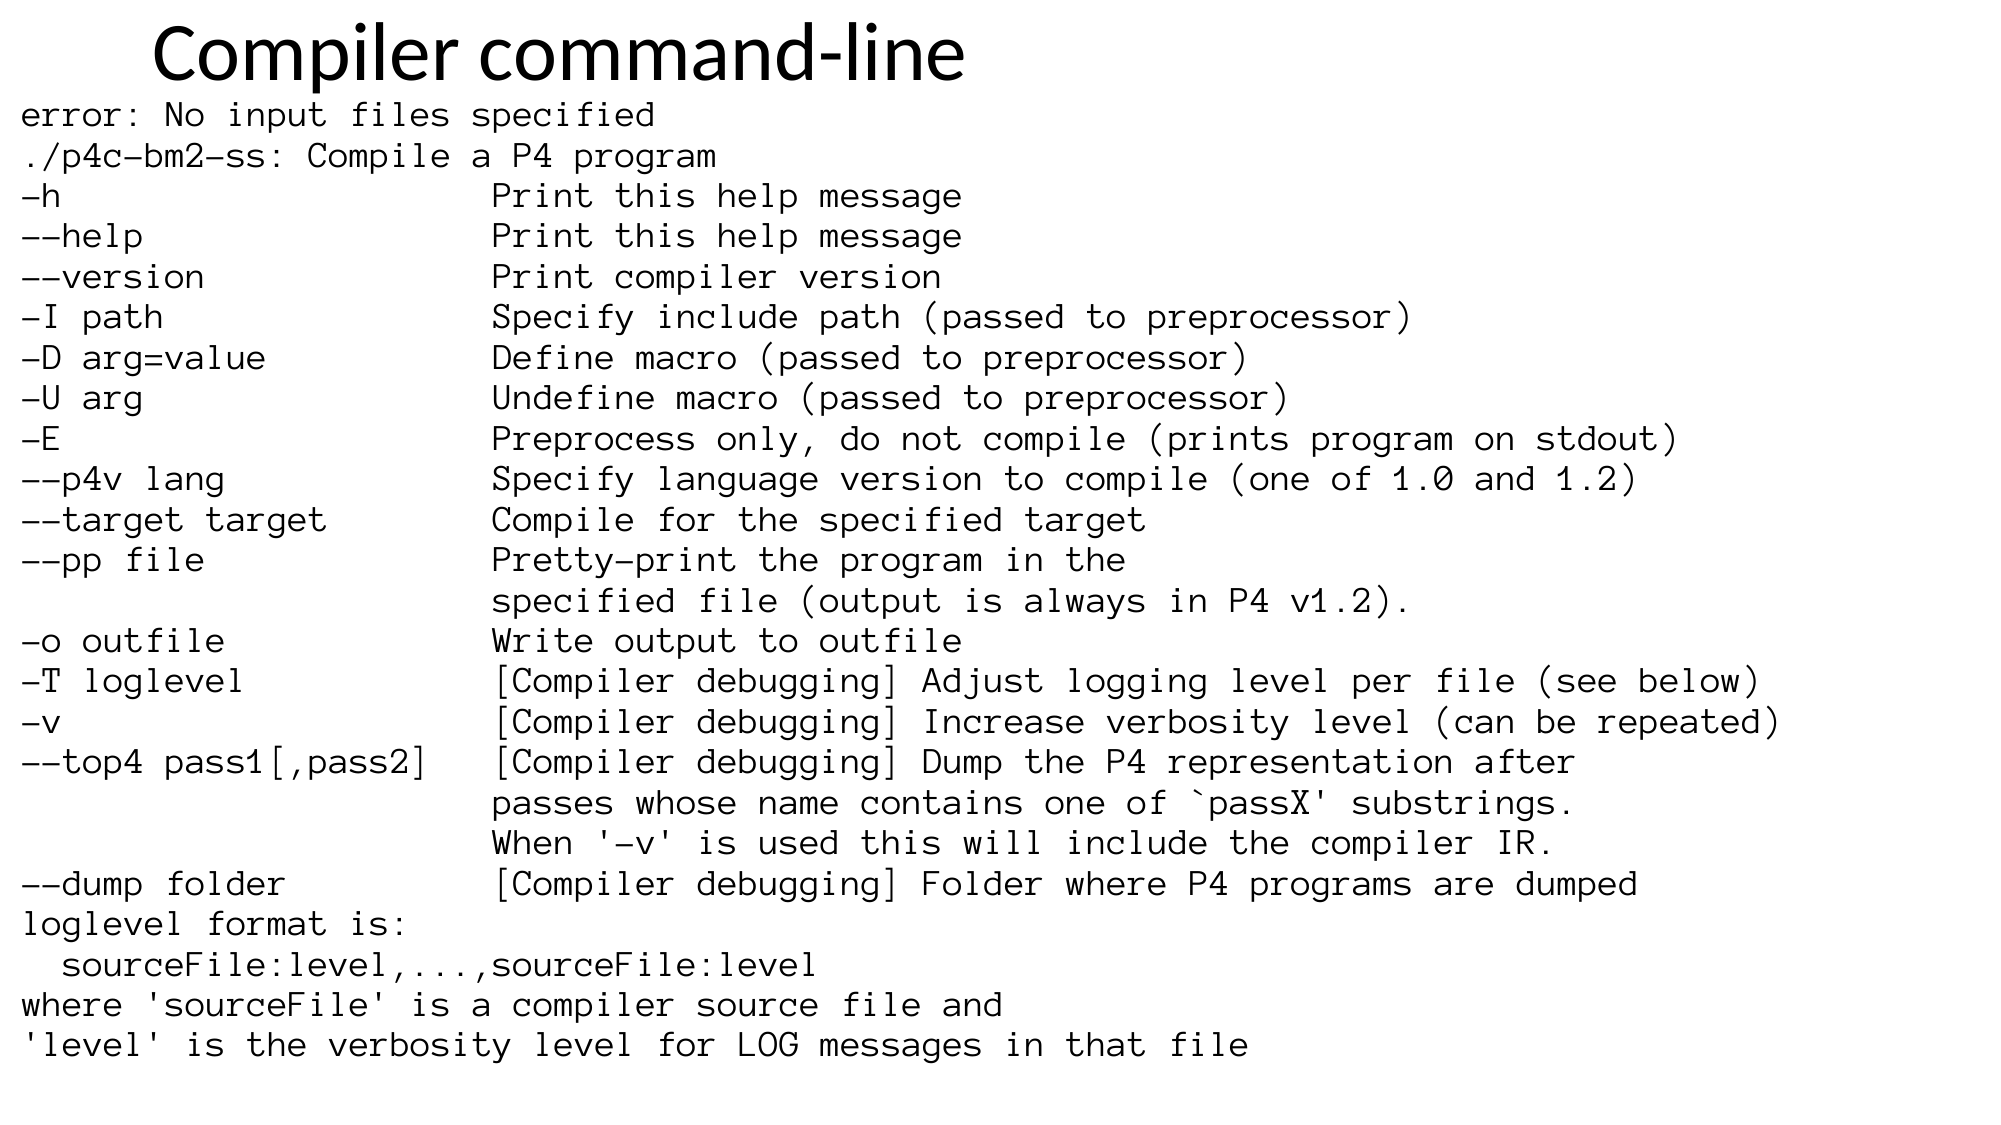

# Compiler command-line
error: No input files specified
./p4c-bm2-ss: Compile a P4 program
-h                     Print this help message
--help                 Print this help message
--version              Print compiler version
-I path                Specify include path (passed to preprocessor)
-D arg=value           Define macro (passed to preprocessor)
-U arg                 Undefine macro (passed to preprocessor)
-E                     Preprocess only, do not compile (prints program on stdout)
--p4v lang             Specify language version to compile (one of 1.0 and 1.2)
--target target        Compile for the specified target
--pp file              Pretty-print the program in the
                       specified file (output is always in P4 v1.2).
-o outfile             Write output to outfile
-T loglevel            [Compiler debugging] Adjust logging level per file (see below)
-v                     [Compiler debugging] Increase verbosity level (can be repeated)
--top4 pass1[,pass2]   [Compiler debugging] Dump the P4 representation after
                       passes whose name contains one of `passX' substrings.
                       When '-v' is used this will include the compiler IR.
--dump folder          [Compiler debugging] Folder where P4 programs are dumped
loglevel format is:
  sourceFile:level,...,sourceFile:level
where 'sourceFile' is a compiler source file and
'level' is the verbosity level for LOG messages in that file